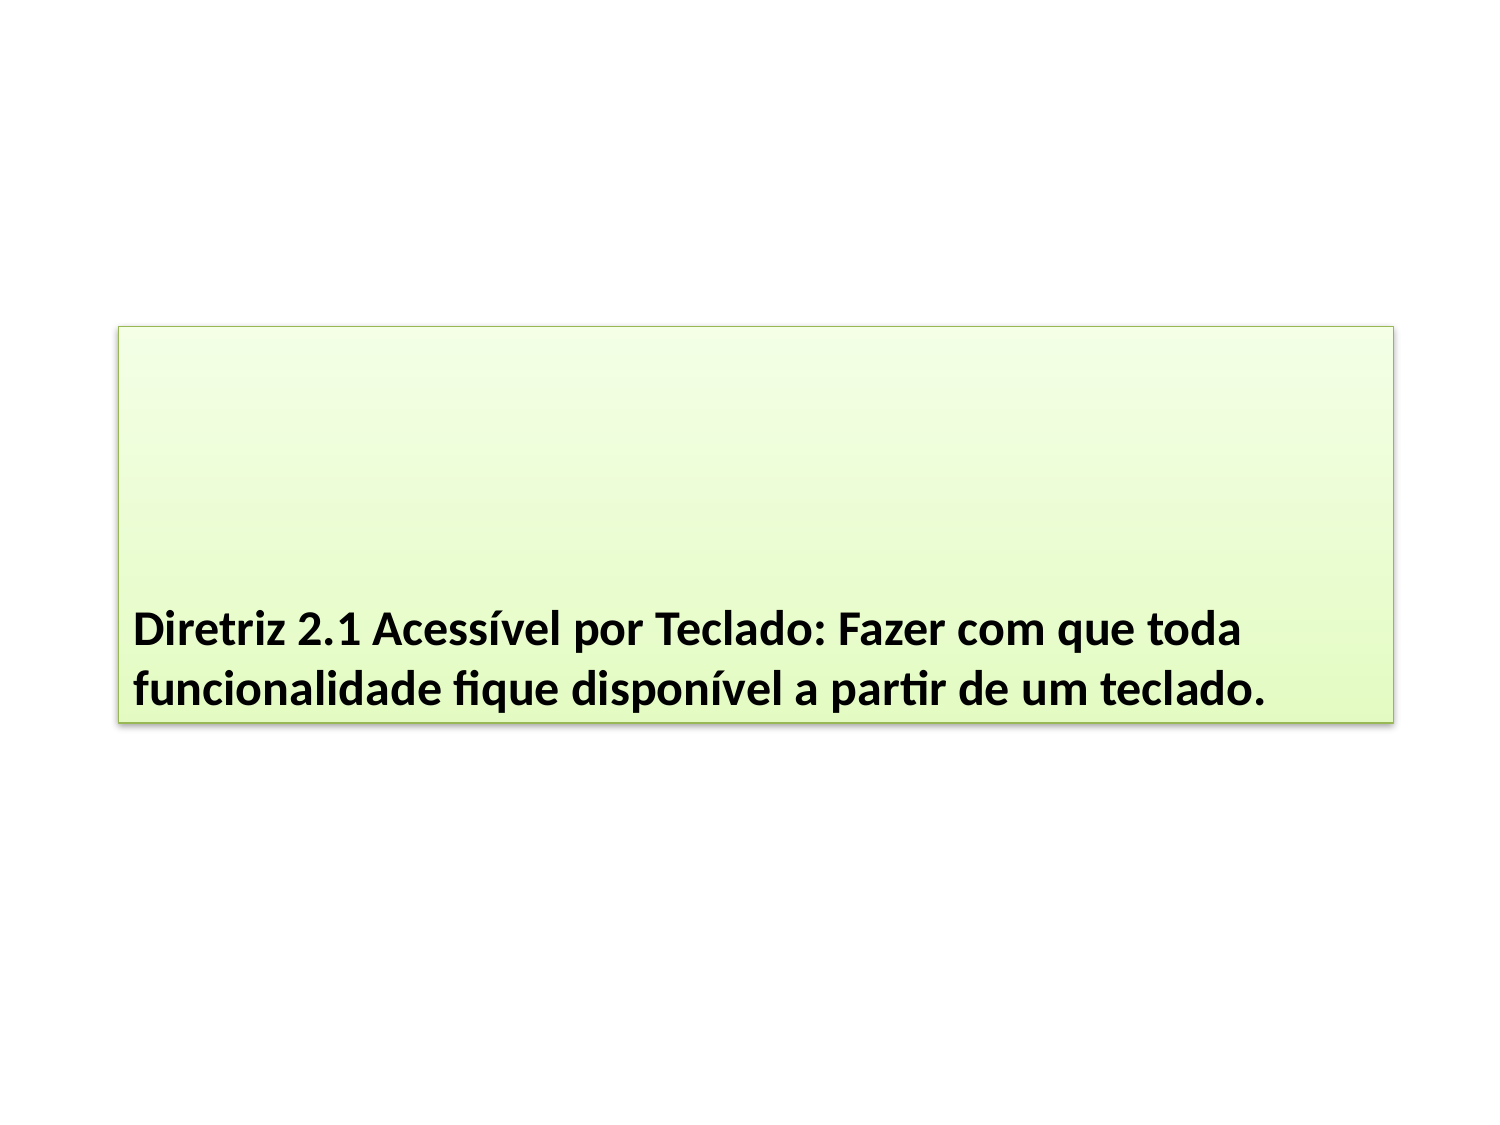

Diretriz 2.1 Acessível por Teclado: Fazer com que toda funcionalidade fique disponível a partir de um teclado.
#